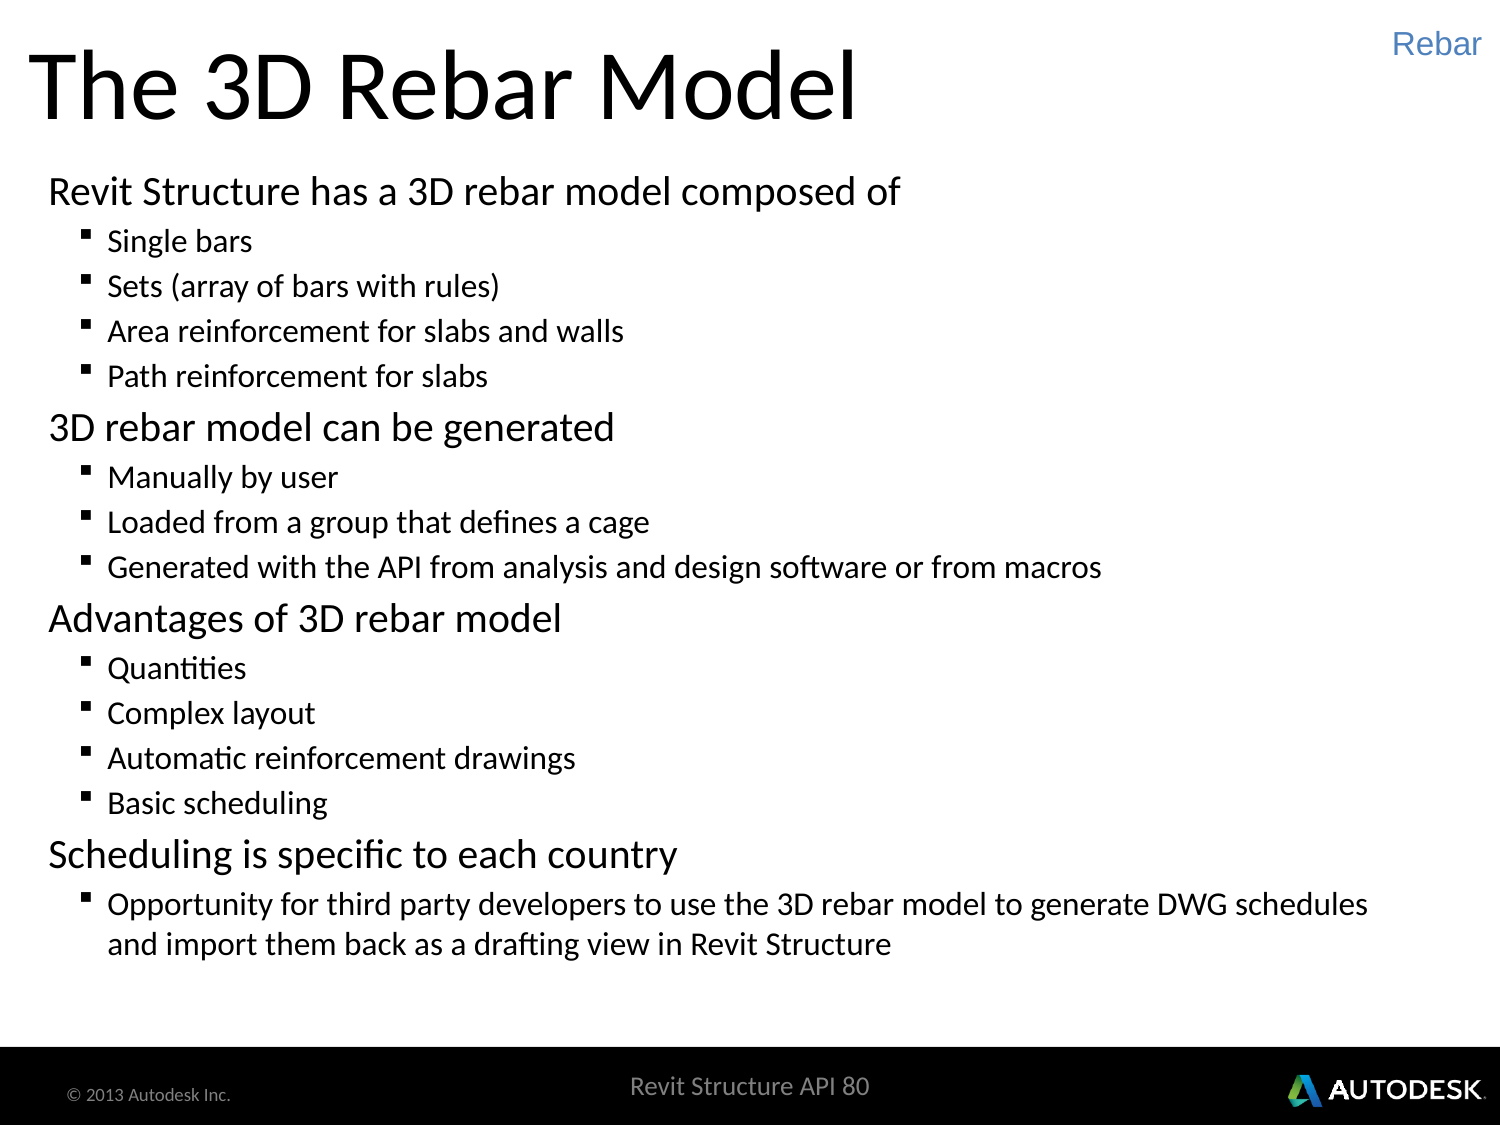

The 3D Rebar Model
Rebar
Revit Structure has a 3D rebar model composed of
Single bars
Sets (array of bars with rules)
Area reinforcement for slabs and walls
Path reinforcement for slabs
3D rebar model can be generated
Manually by user
Loaded from a group that defines a cage
Generated with the API from analysis and design software or from macros
Advantages of 3D rebar model
Quantities
Complex layout
Automatic reinforcement drawings
Basic scheduling
Scheduling is specific to each country
Opportunity for third party developers to use the 3D rebar model to generate DWG schedules and import them back as a drafting view in Revit Structure